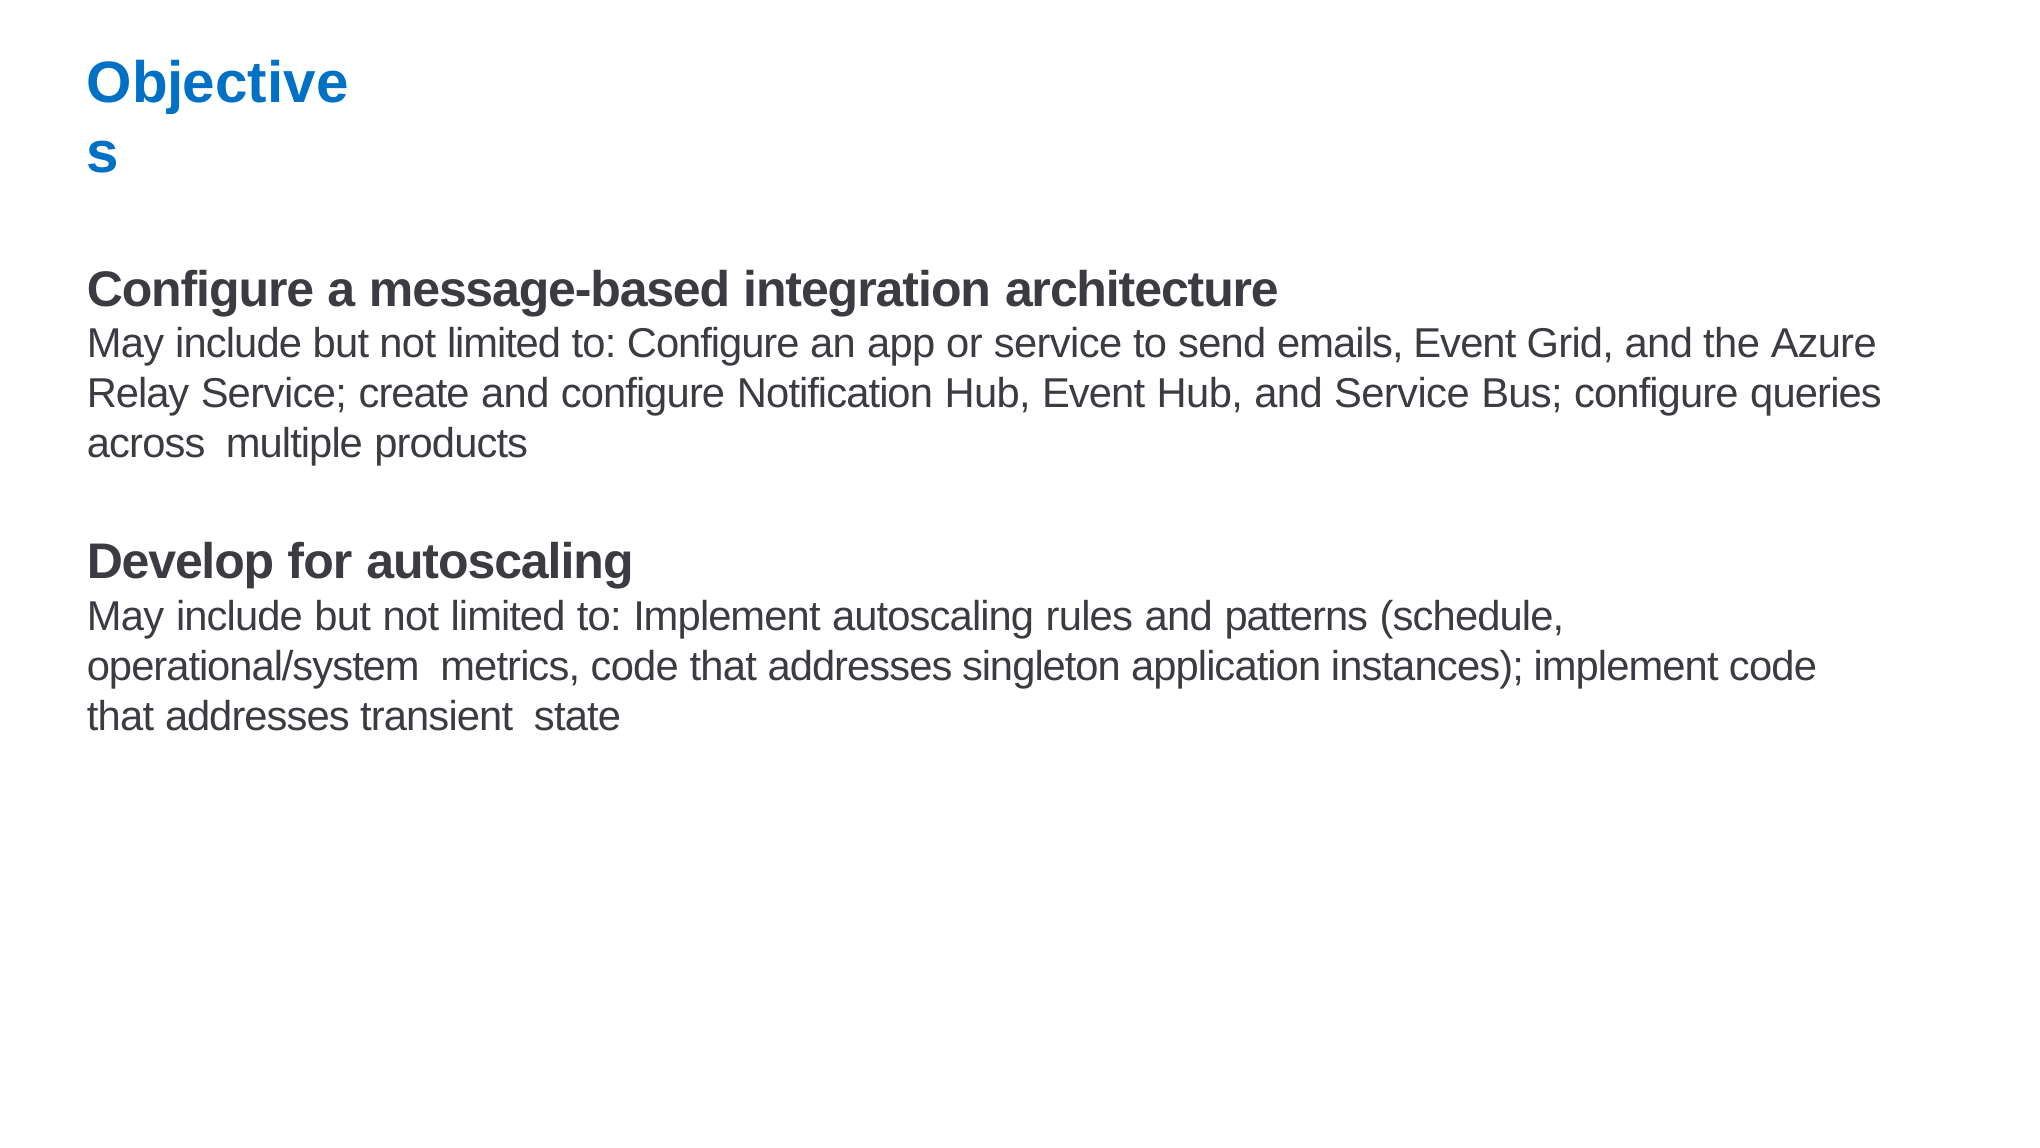

# Objectives
Configure a message-based integration architecture
May include but not limited to: Configure an app or service to send emails, Event Grid, and the Azure  Relay Service; create and configure Notification Hub, Event Hub, and Service Bus; configure queries across  multiple products

Develop for autoscaling
May include but not limited to: Implement autoscaling rules and patterns (schedule, operational/system  metrics, code that addresses singleton application instances); implement code that addresses transient  state